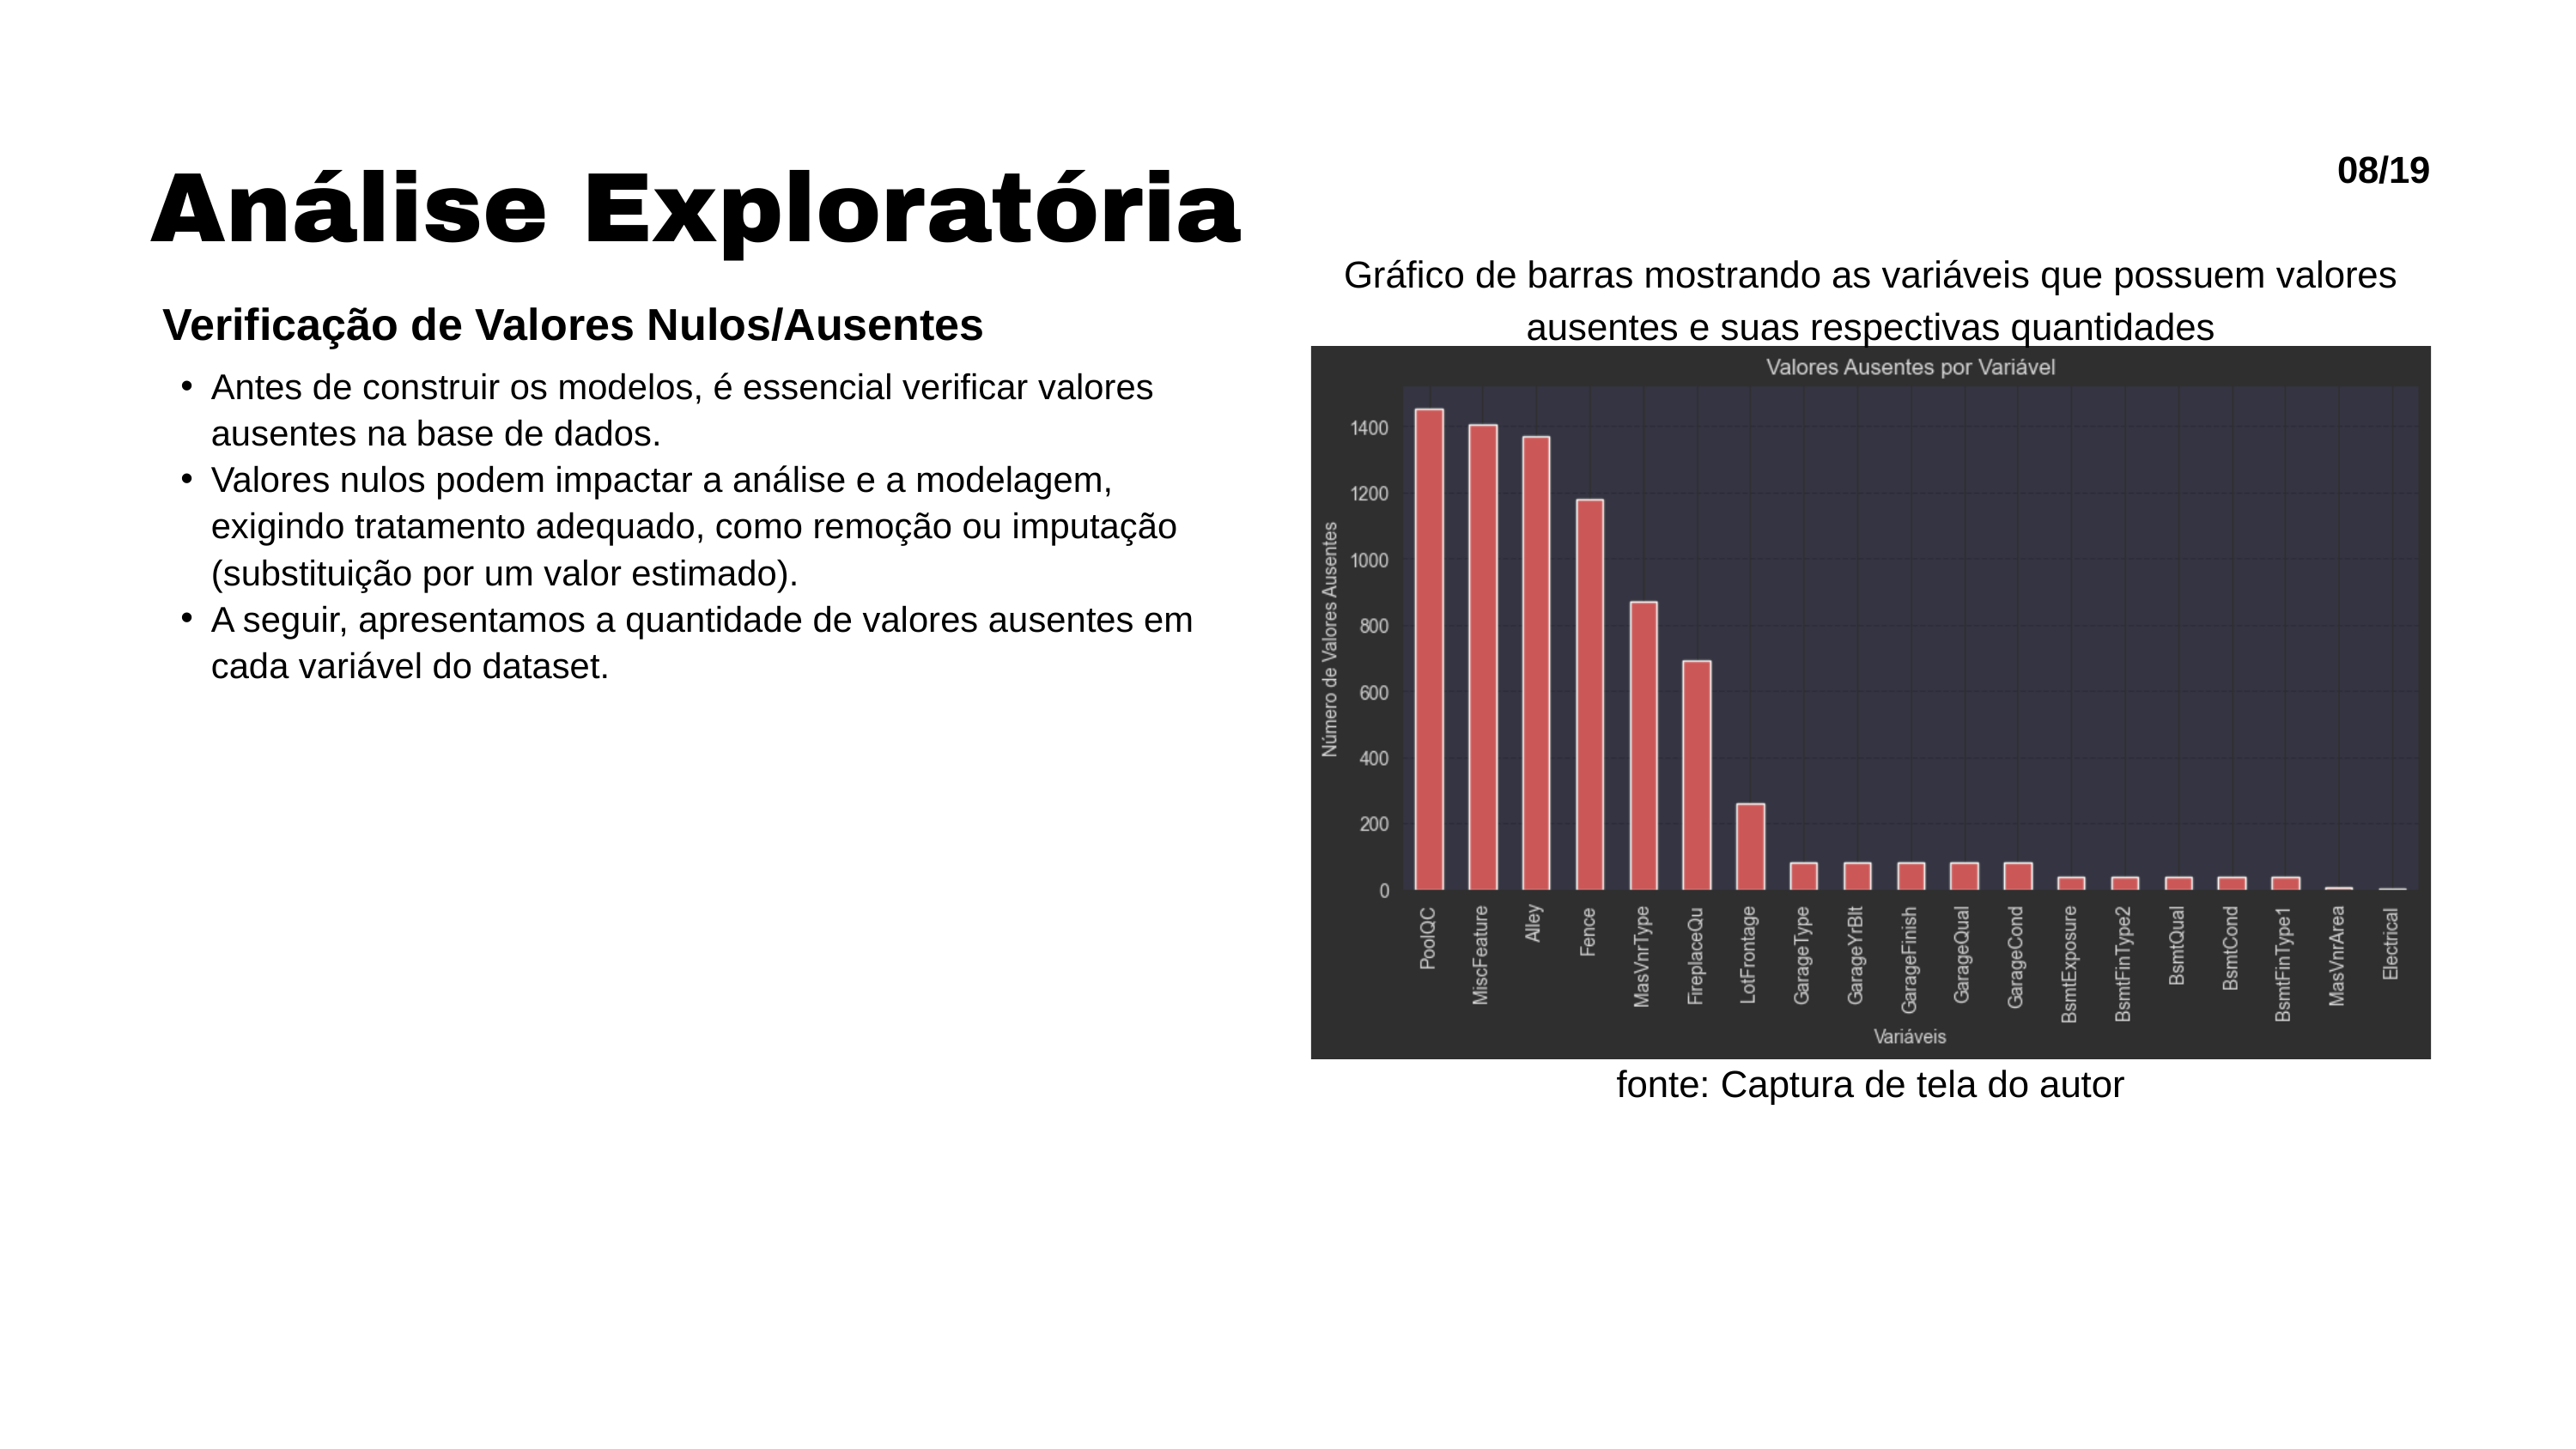

08/19
Análise Exploratória
Gráfico de barras mostrando as variáveis que possuem valores ausentes e suas respectivas quantidades
 Verificação de Valores Nulos/Ausentes
Antes de construir os modelos, é essencial verificar valores ausentes na base de dados.
Valores nulos podem impactar a análise e a modelagem, exigindo tratamento adequado, como remoção ou imputação (substituição por um valor estimado).
A seguir, apresentamos a quantidade de valores ausentes em cada variável do dataset.

fonte: Captura de tela do autor